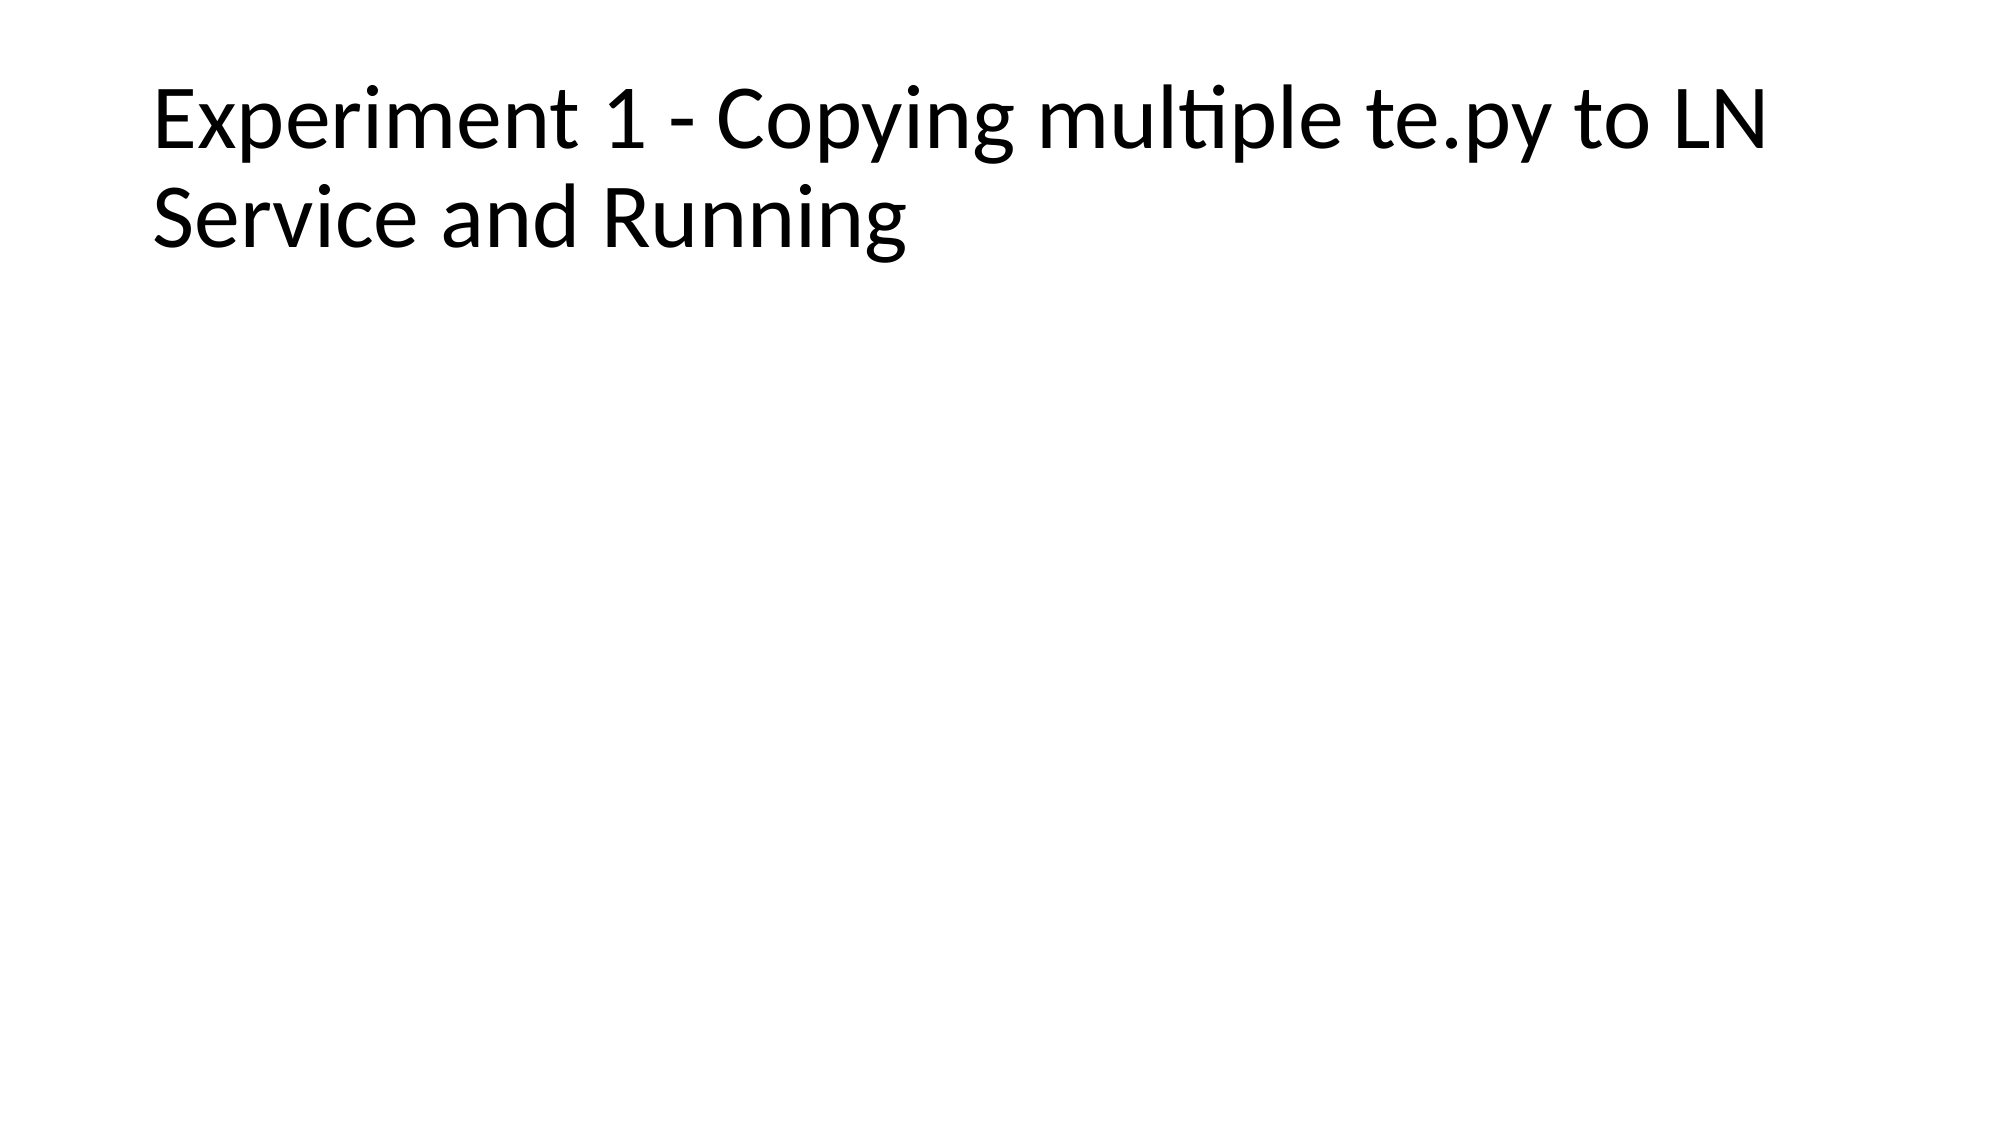

# Experiment 1 - Copying multiple te.py to LN Service and Running